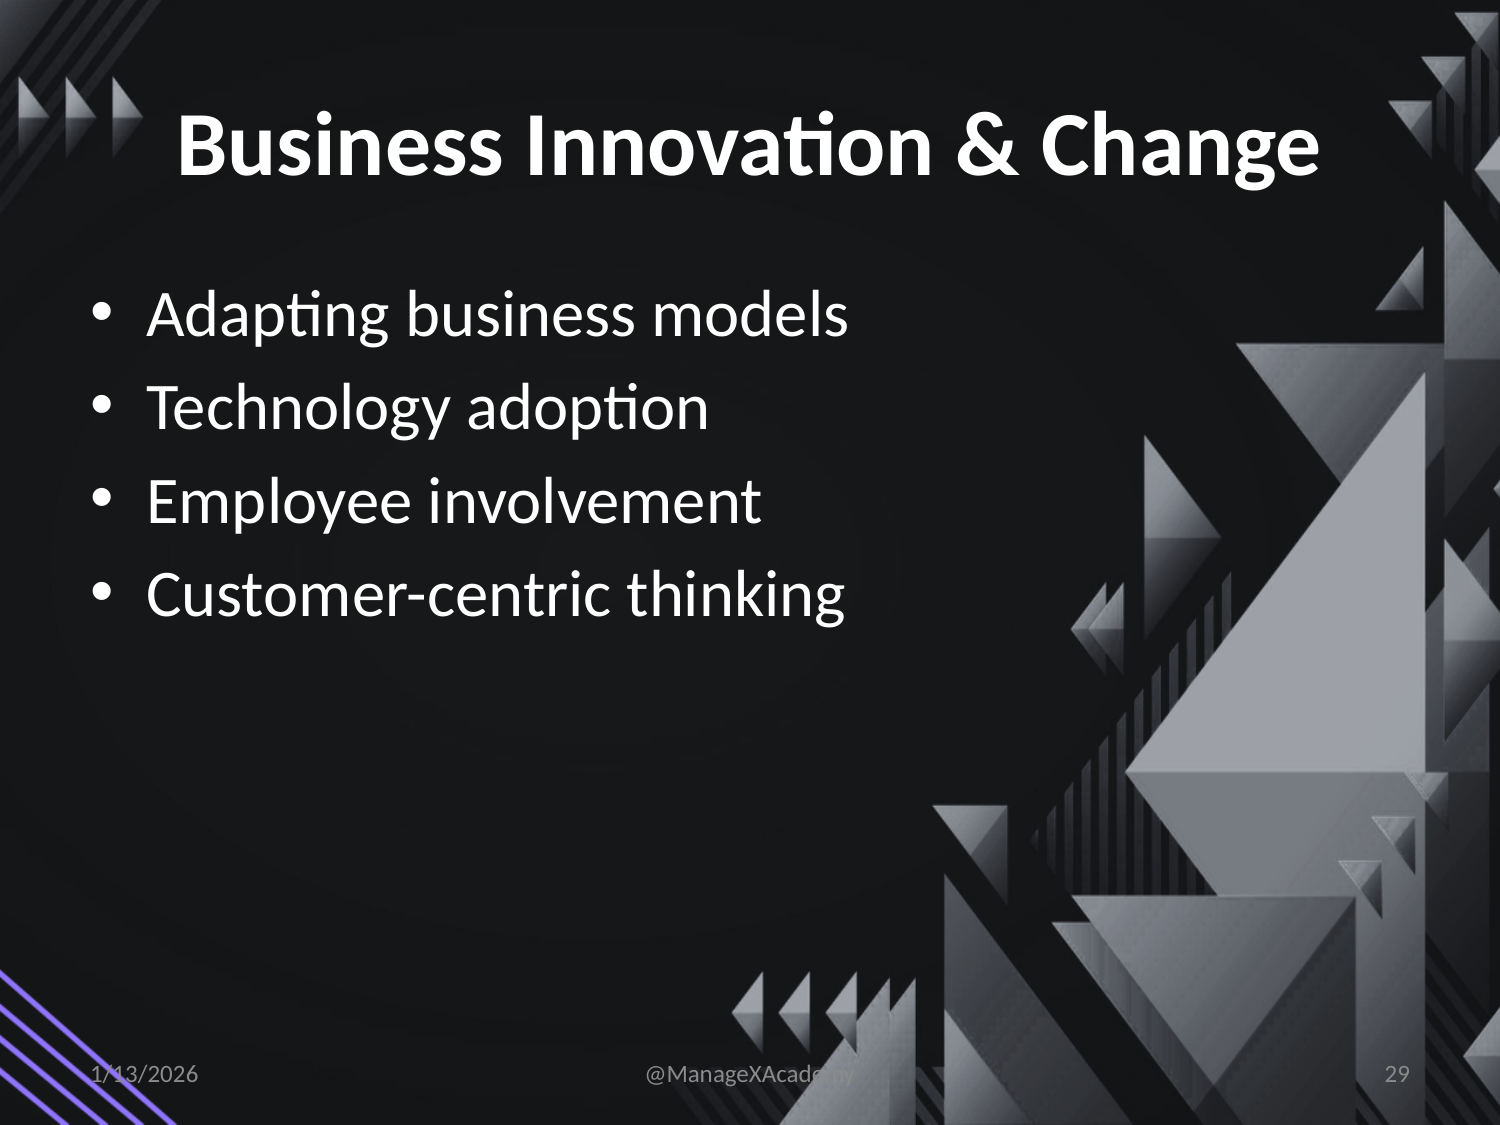

# Business Innovation & Change
Adapting business models
Technology adoption
Employee involvement
Customer-centric thinking

1/13/2026
@ManageXAcademy
29